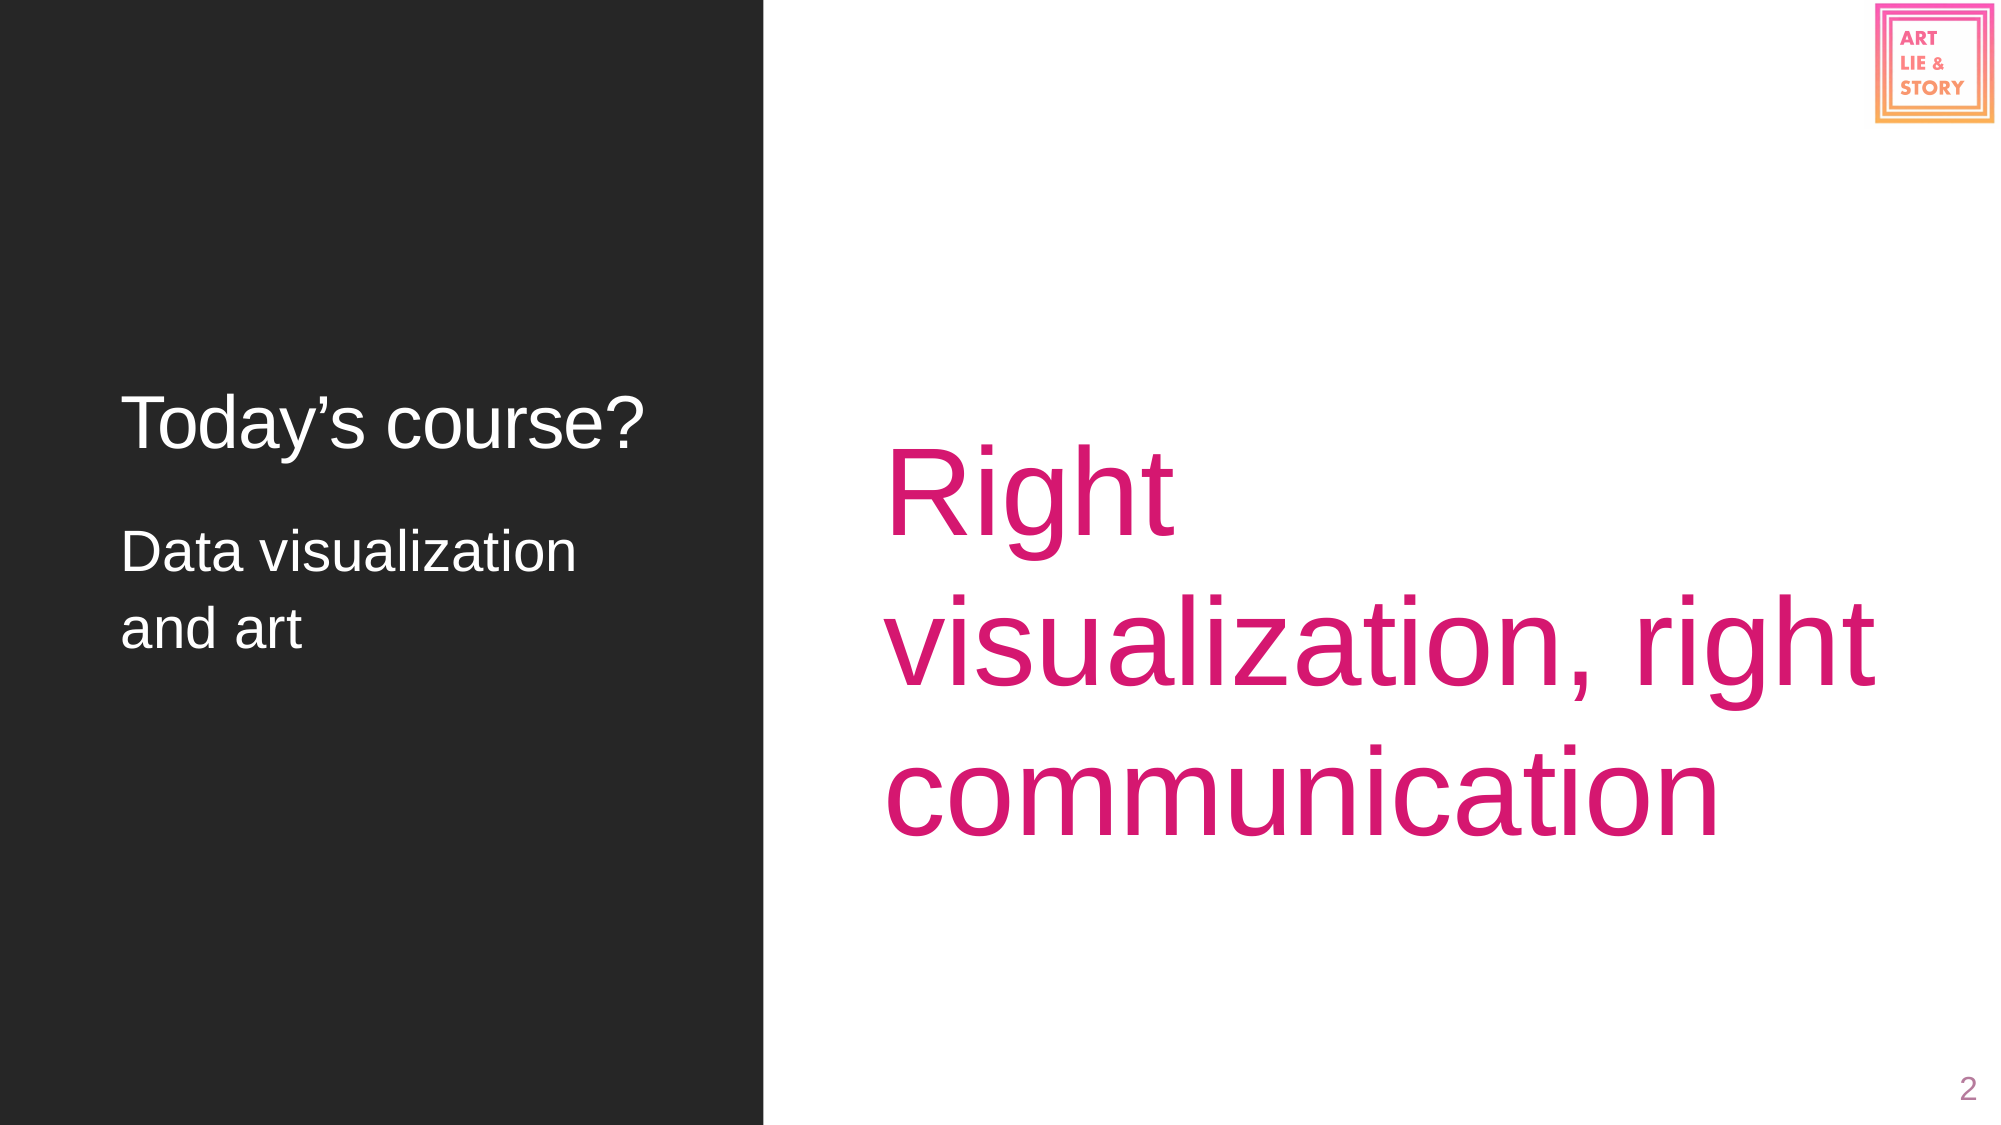

# Today’s course?
Right visualization, right communication
Data visualization and art
2